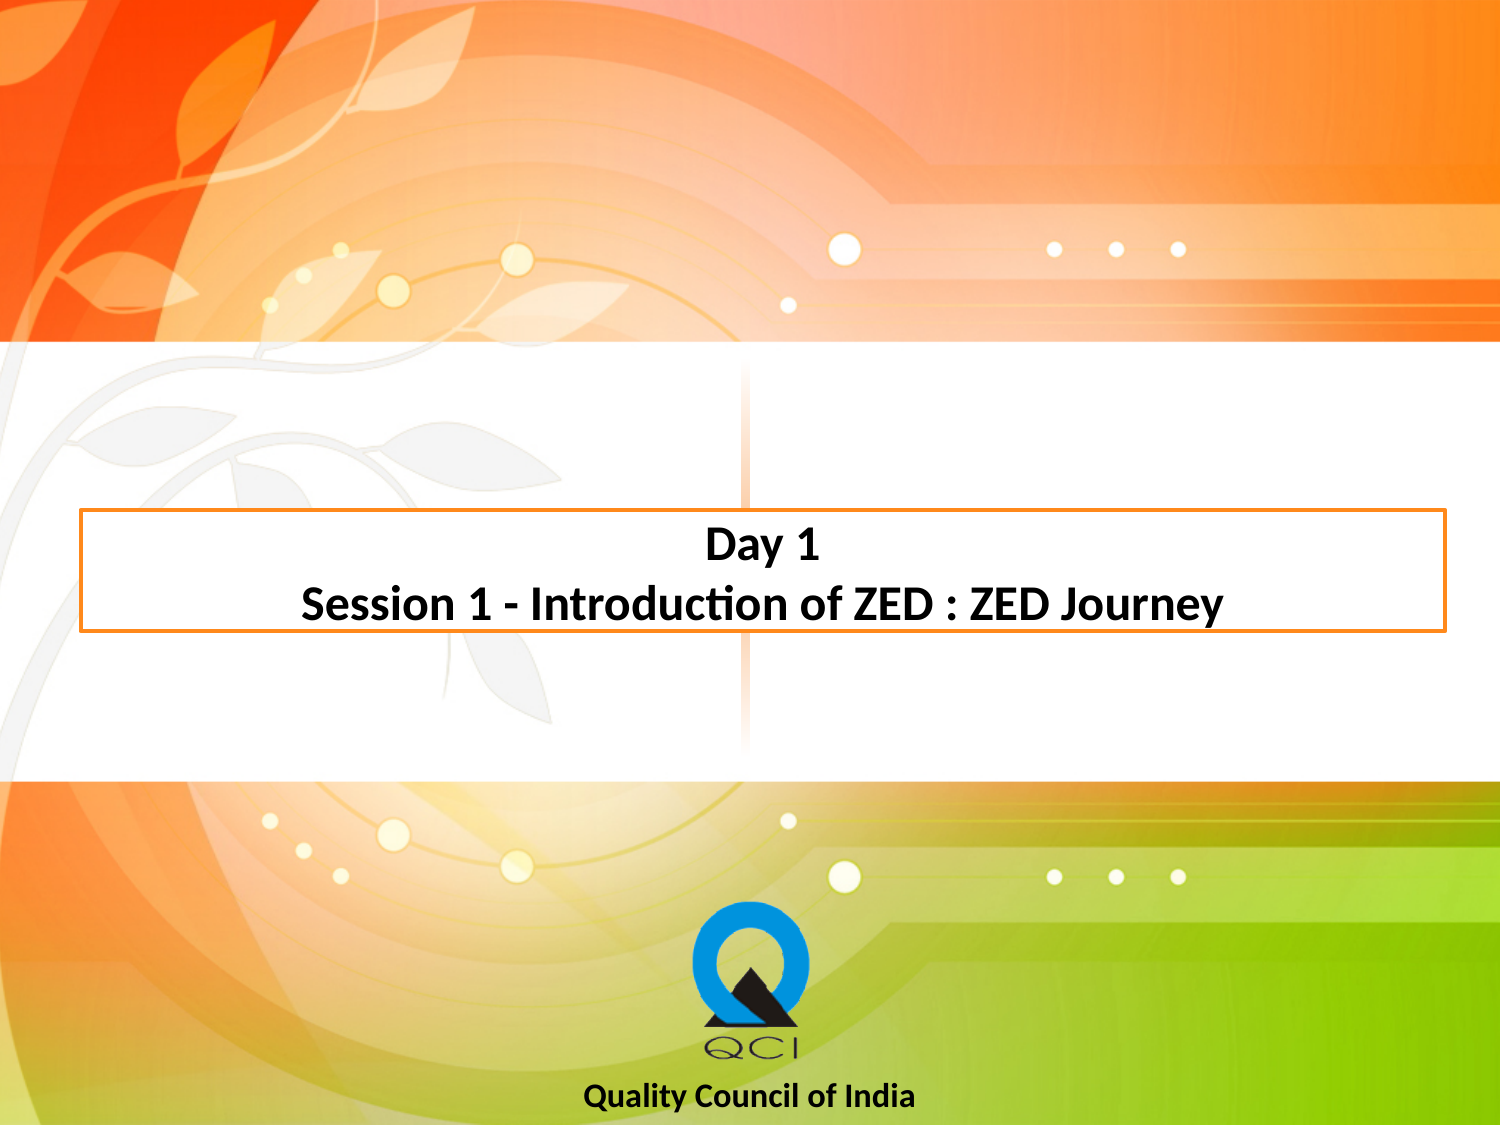

# Day 1 Session 1 - Introduction of ZED : ZED Journey